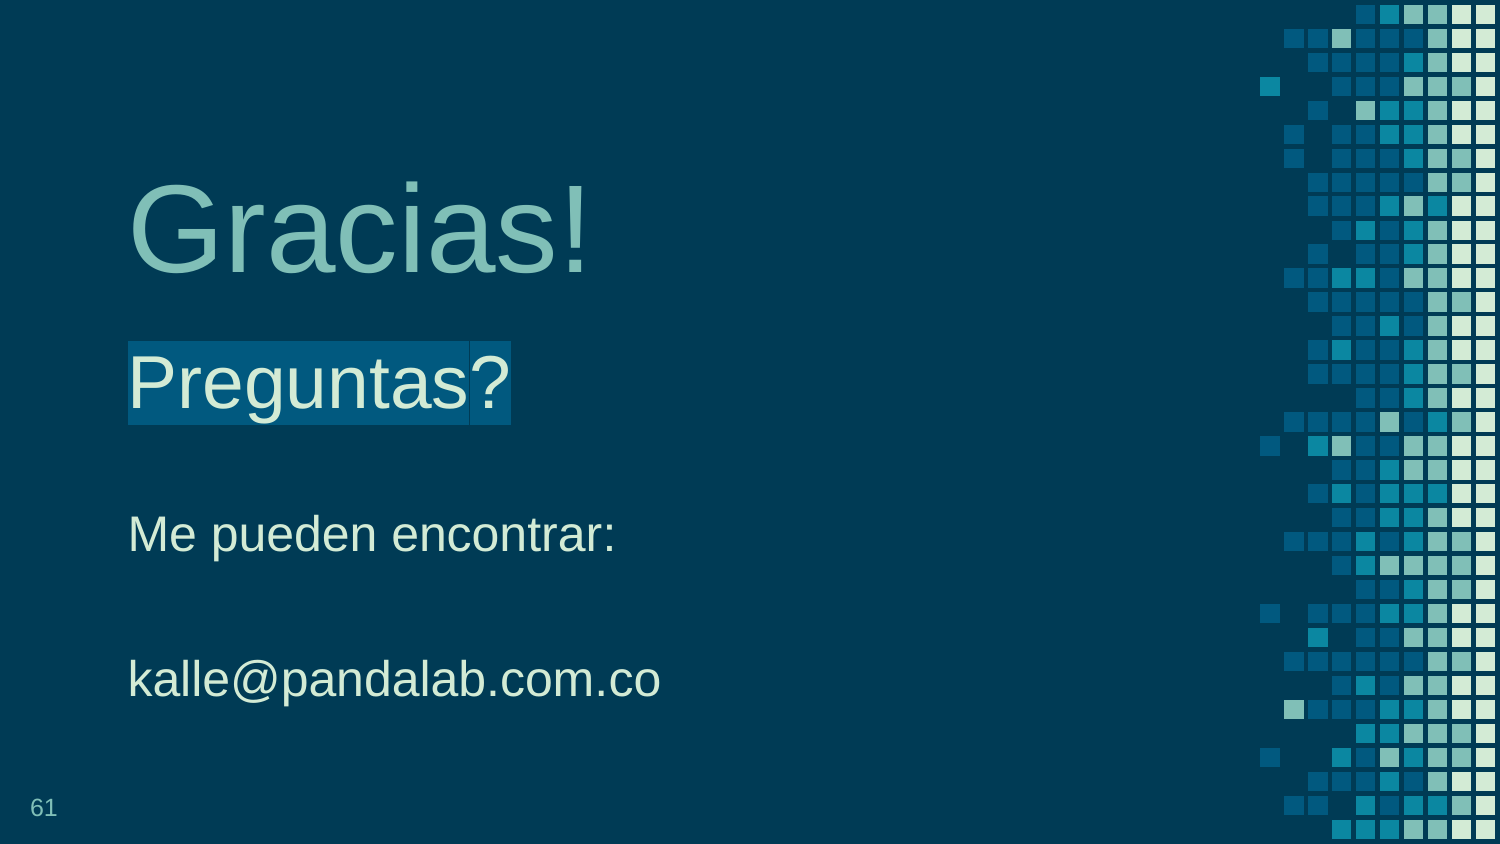

Gracias!
Preguntas?
Me pueden encontrar:

kalle@pandalab.com.co
61